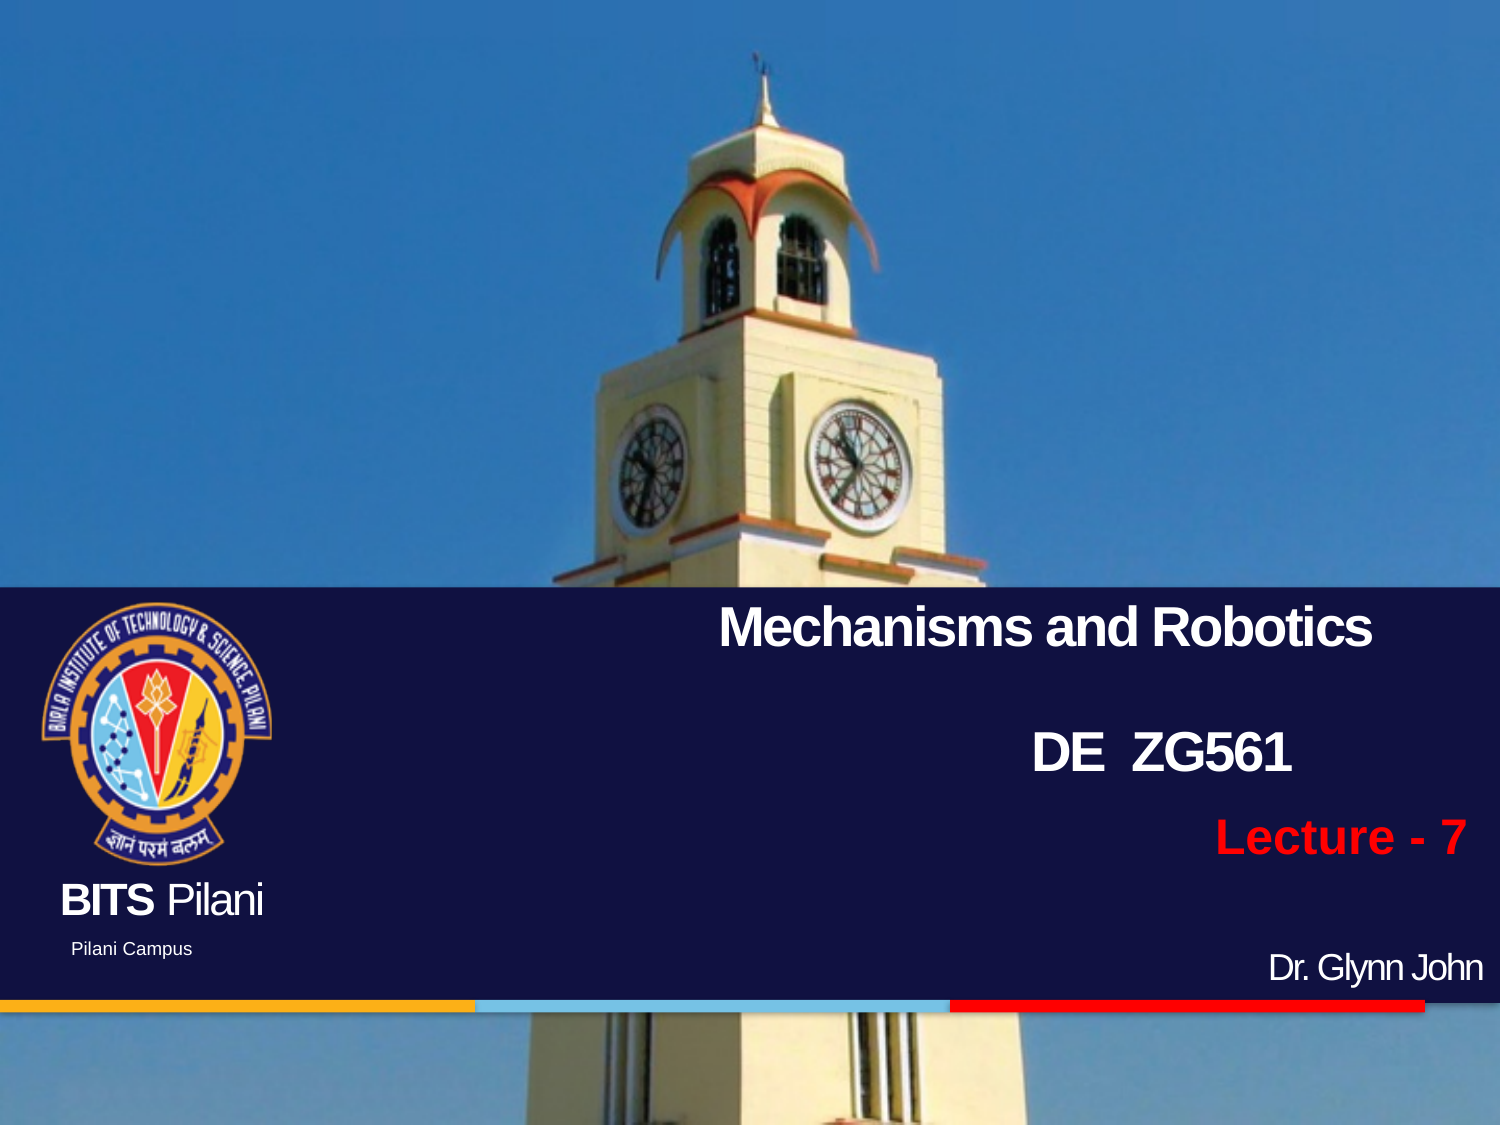

# Mechanisms and Robotics DE  ZG561
Lecture - 7
Dr. Glynn John